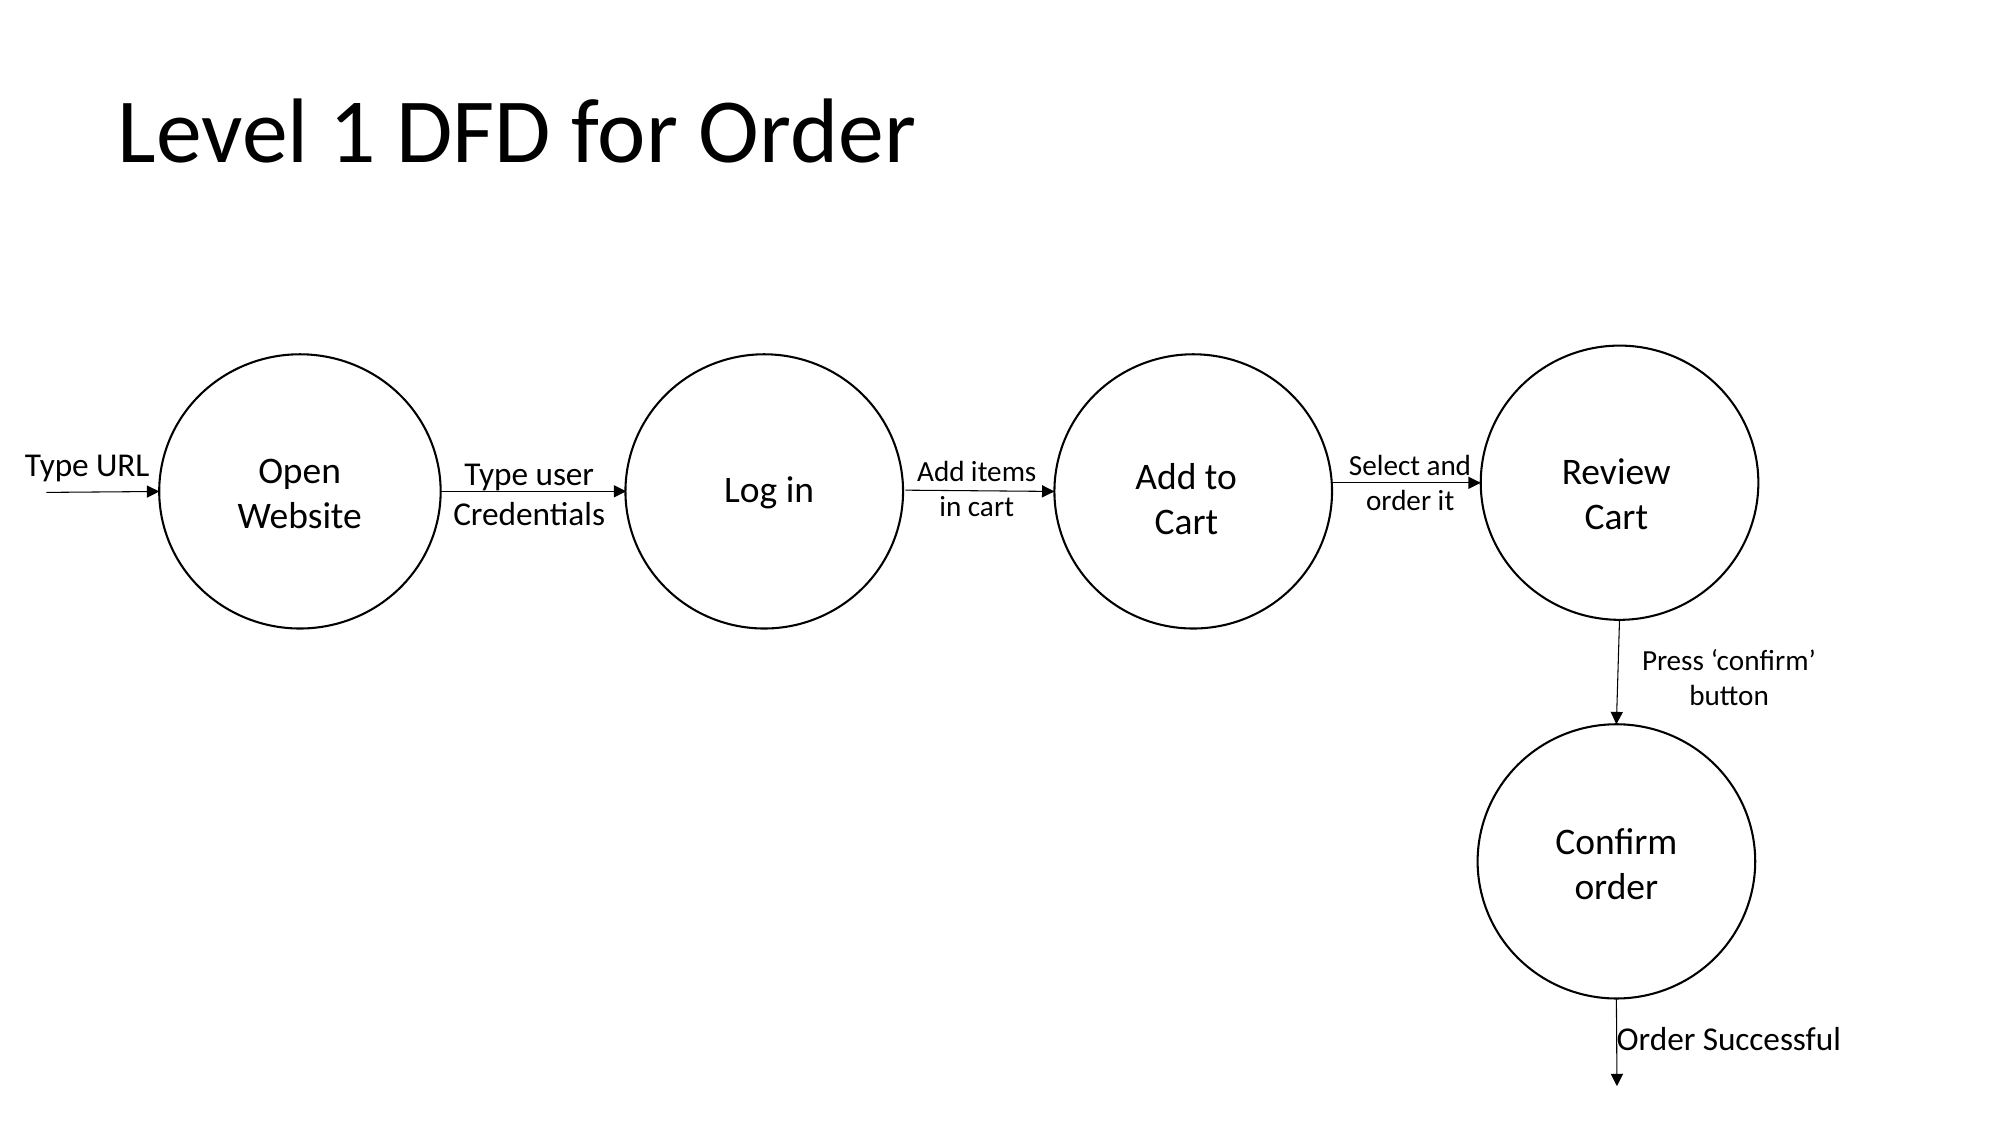

# Level 1 DFD for Order

Open Website

Type URL
Select and
order it
Review Cart
Type user
Credentials
Add items in cart
Add to Cart
Log in
Press ‘confirm’ button

Confirm order
Order Successful